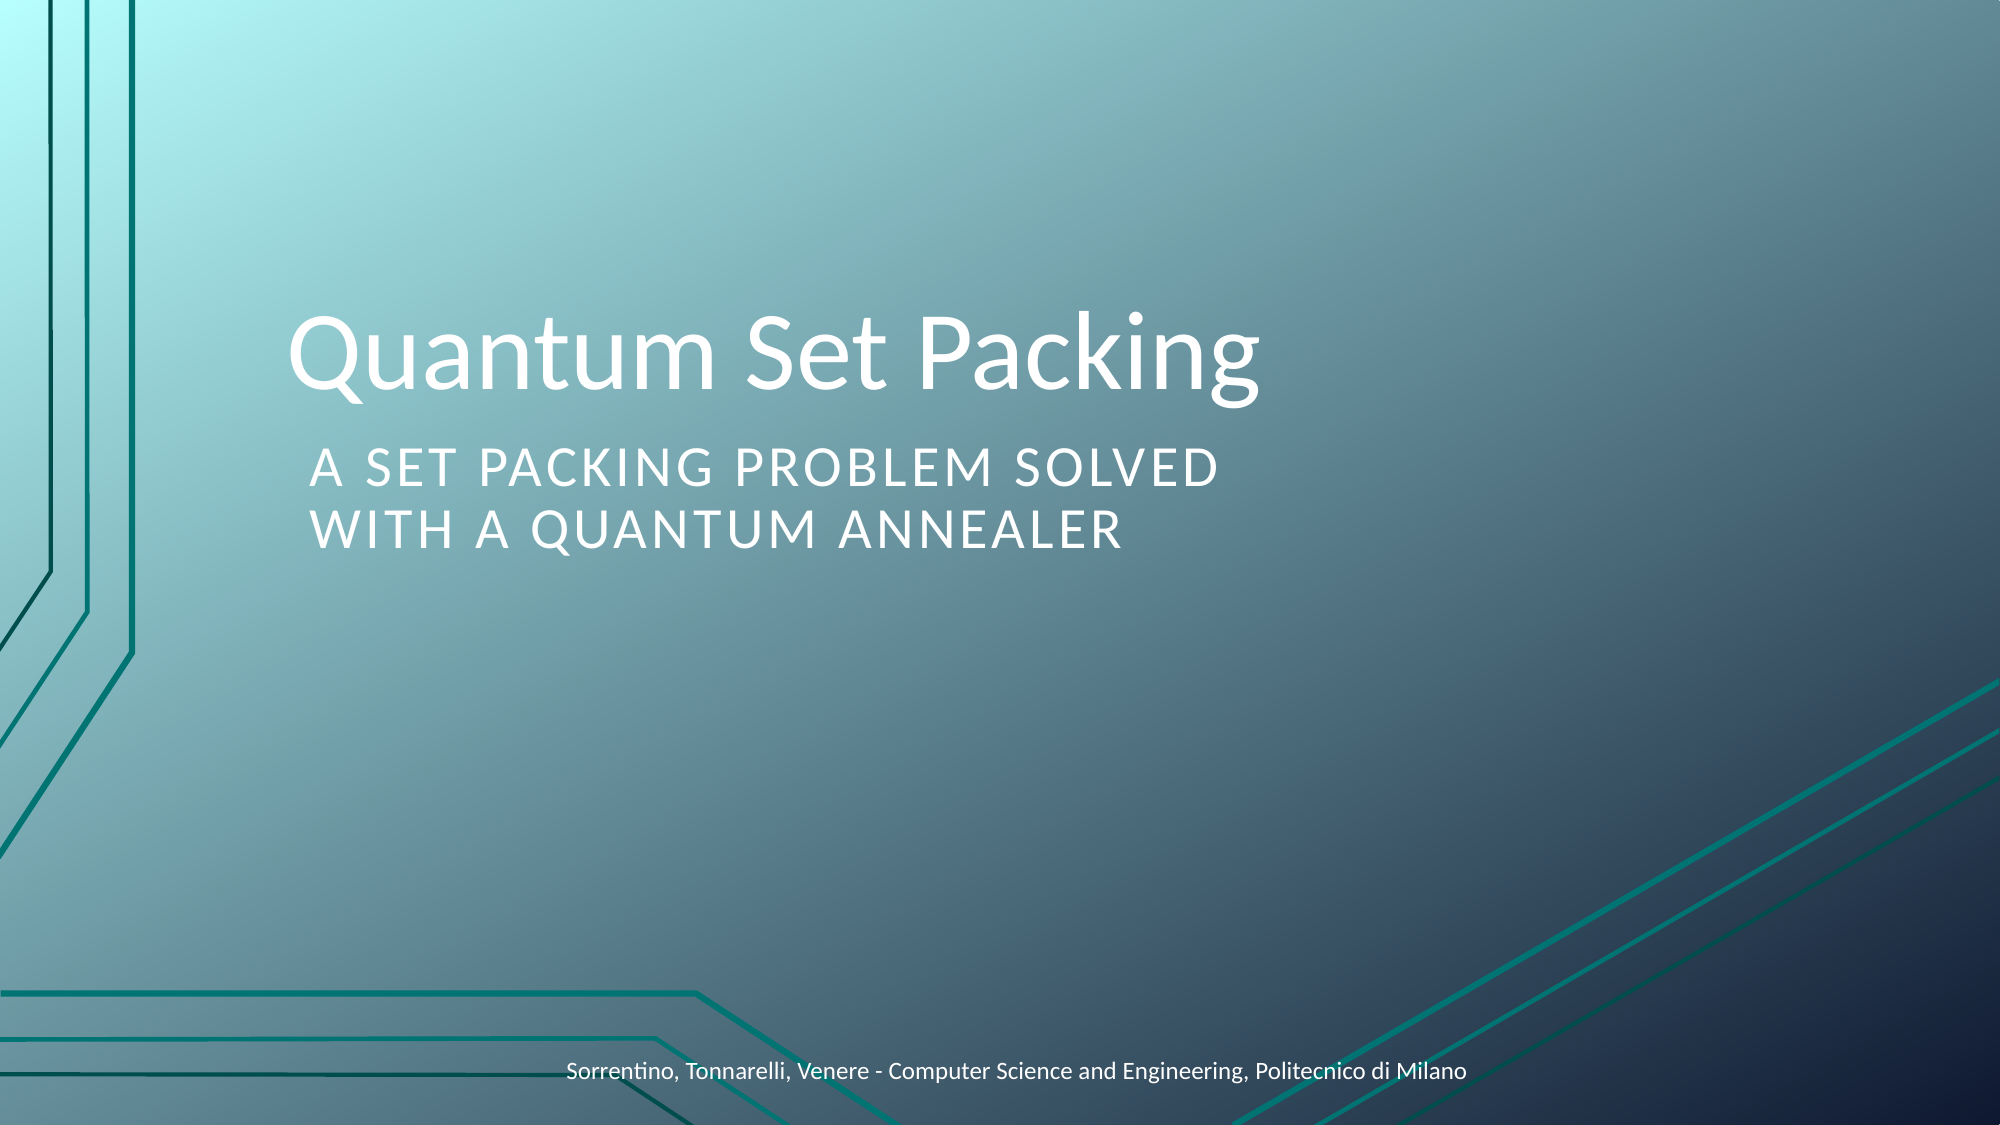

# Quantum Set Packing
A set packing problem solved with a quantum annealer
Sorrentino, Tonnarelli, Venere - Computer Science and Engineering, Politecnico di Milano